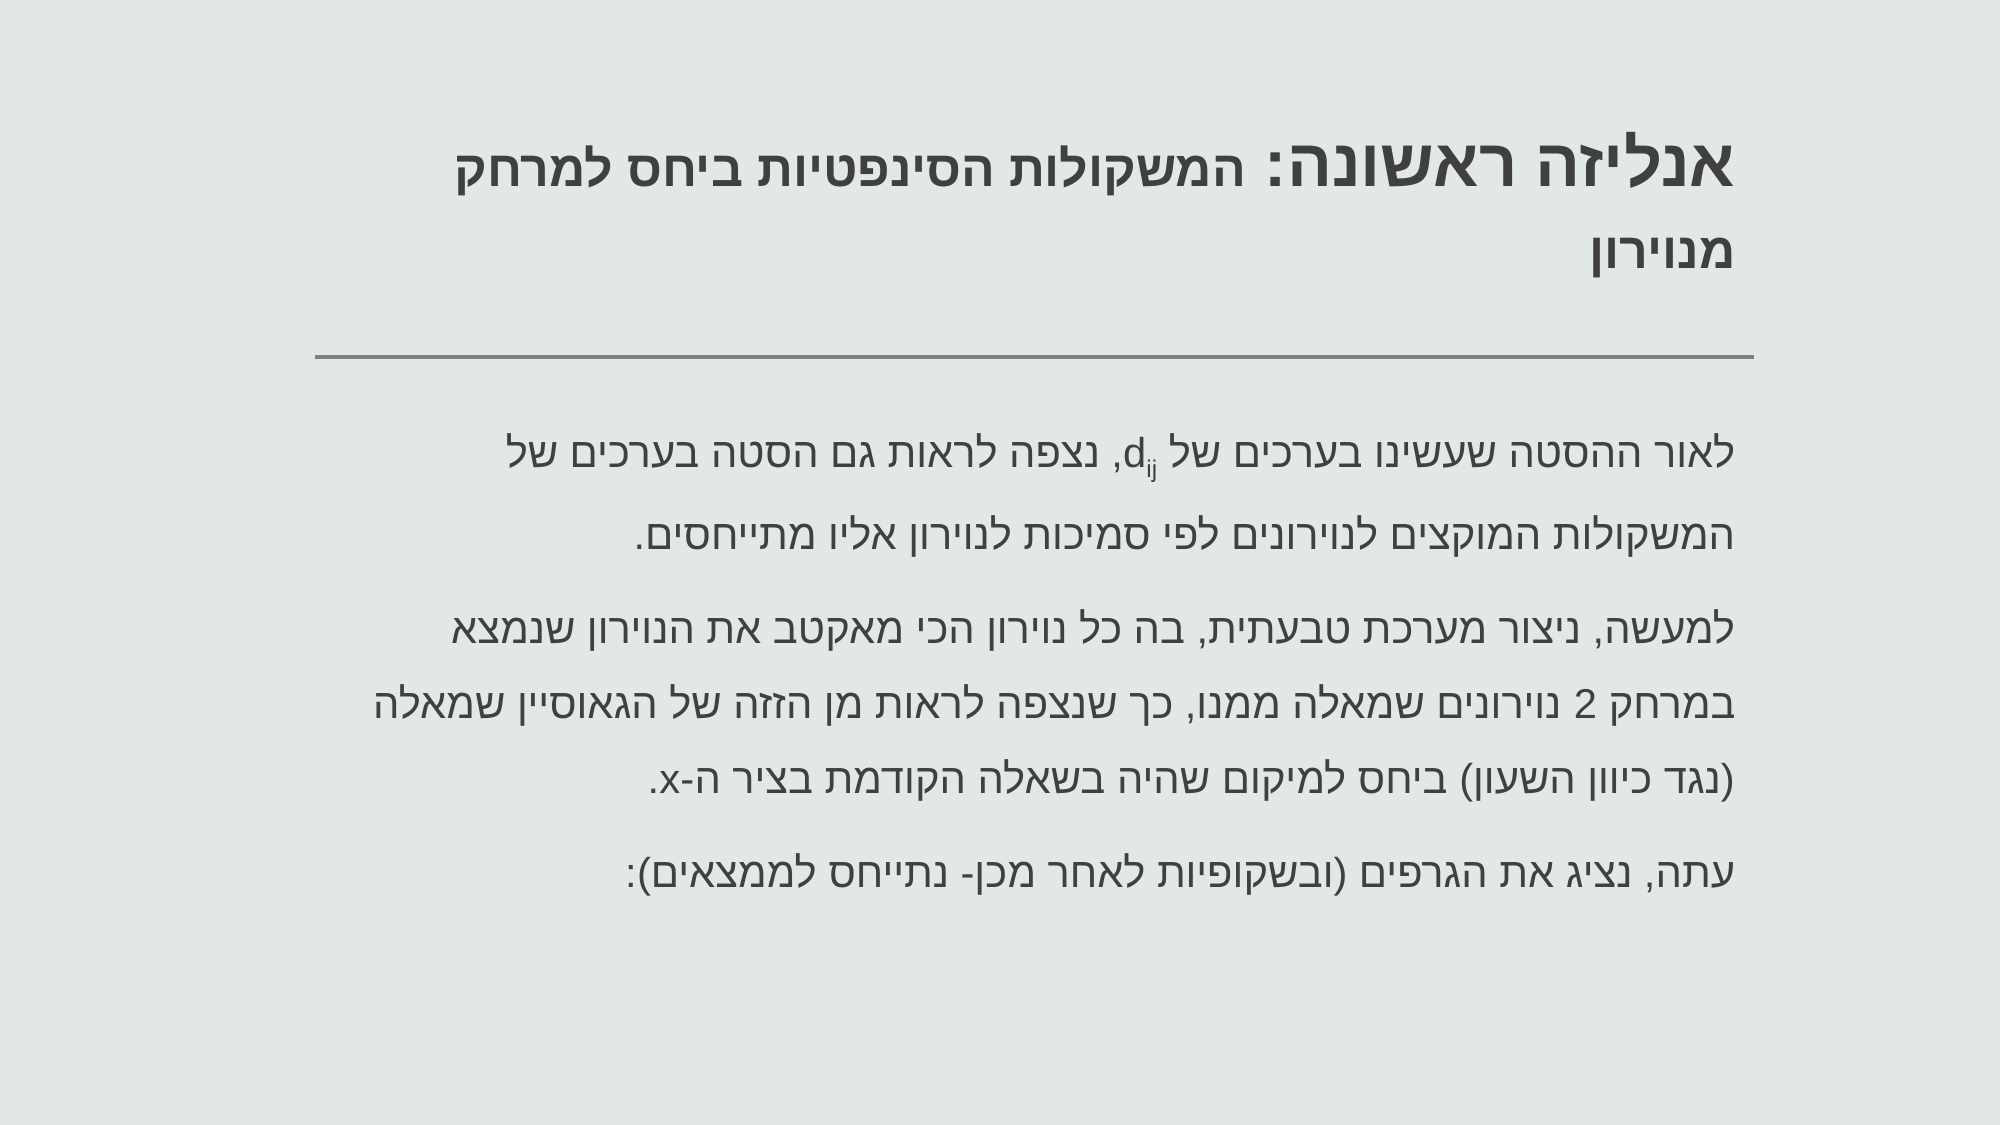

# אנליזה ראשונה: המשקולות הסינפטיות ביחס למרחק מנוירון
לאור ההסטה שעשינו בערכים של dij, נצפה לראות גם הסטה בערכים של המשקולות המוקצים לנוירונים לפי סמיכות לנוירון אליו מתייחסים.
למעשה, ניצור מערכת טבעתית, בה כל נוירון הכי מאקטב את הנוירון שנמצא במרחק 2 נוירונים שמאלה ממנו, כך שנצפה לראות מן הזזה של הגאוסיין שמאלה (נגד כיוון השעון) ביחס למיקום שהיה בשאלה הקודמת בציר ה-x.
עתה, נציג את הגרפים (ובשקופיות לאחר מכן- נתייחס לממצאים):